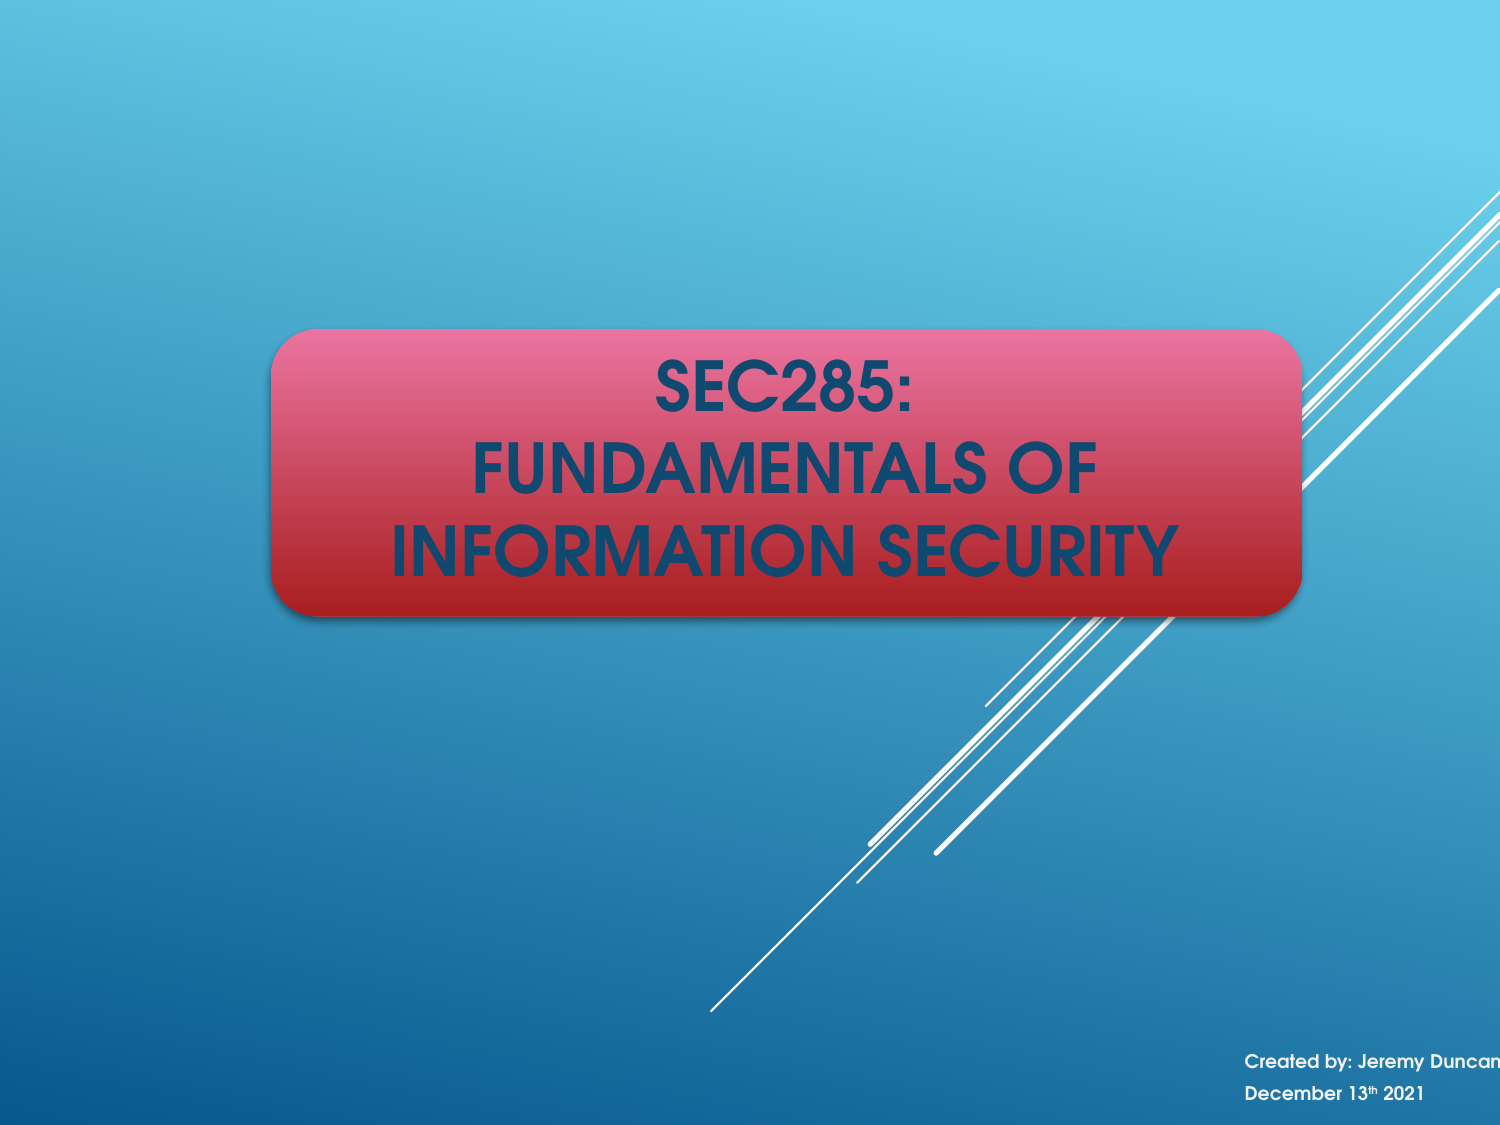

# SEC285: Fundamentals of information security
Created by: Jeremy Duncan
December 13th 2021